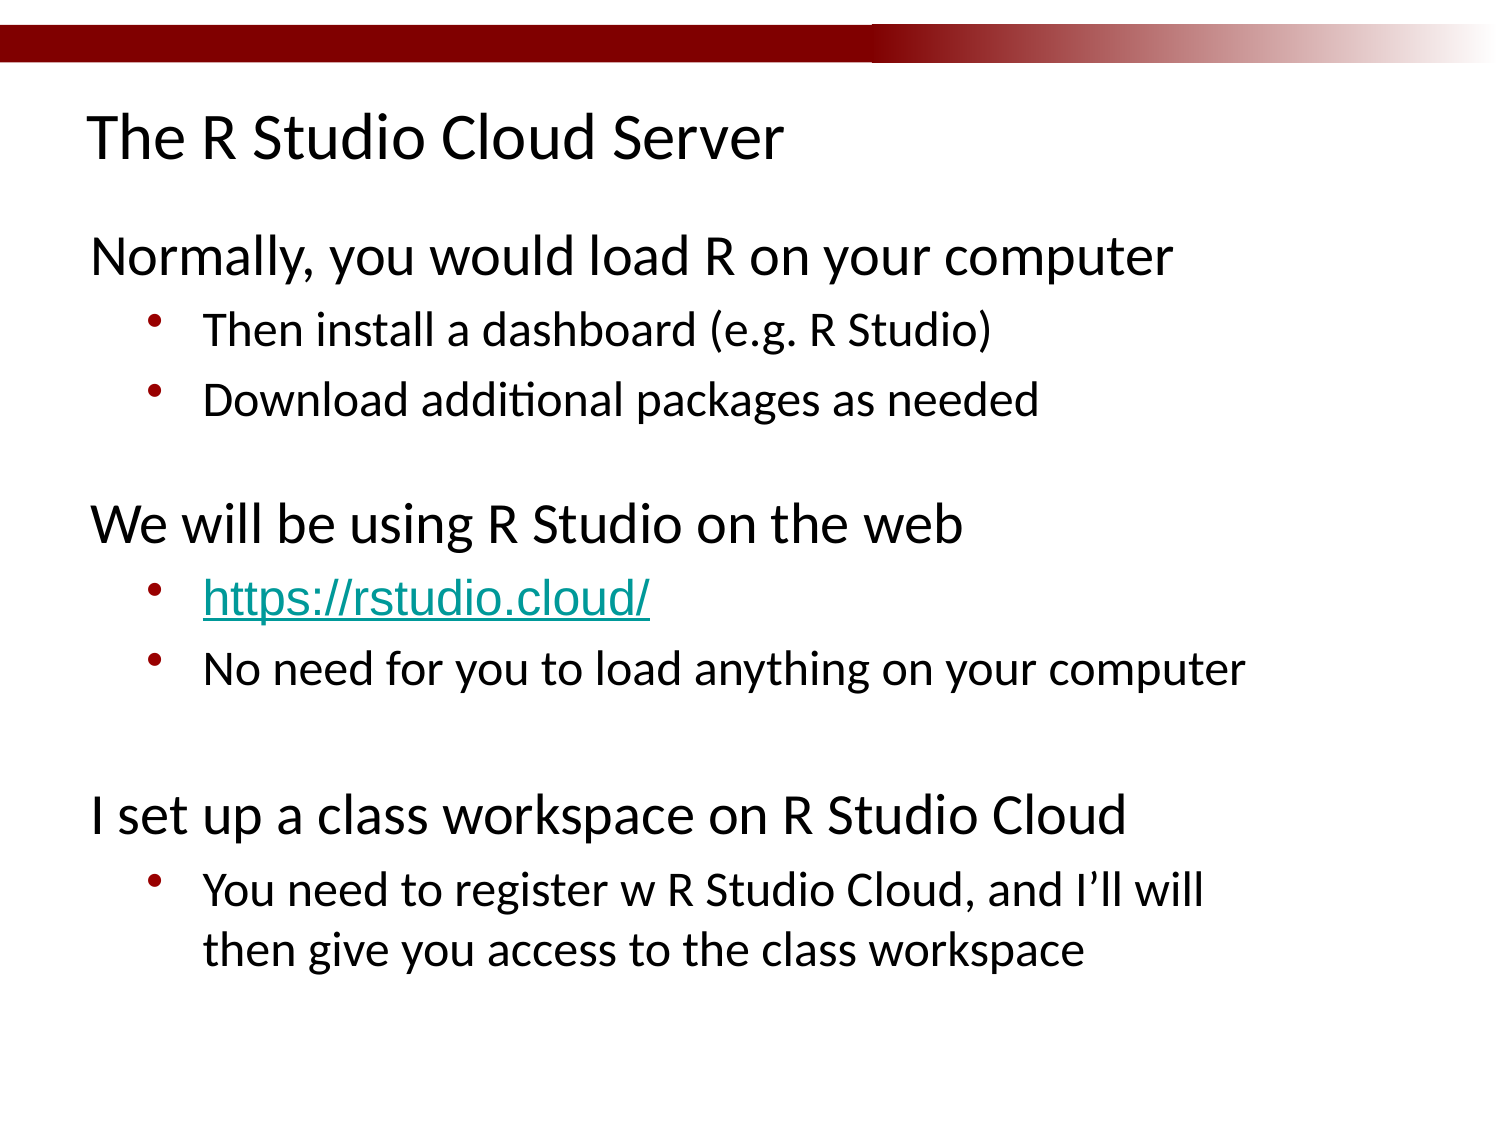

# The R Studio Cloud Server
Normally, you would load R on your computer
Then install a dashboard (e.g. R Studio)
Download additional packages as needed

We will be using R Studio on the web
https://rstudio.cloud/
No need for you to load anything on your computer

I set up a class workspace on R Studio Cloud
You need to register w R Studio Cloud, and I’ll will then give you access to the class workspace